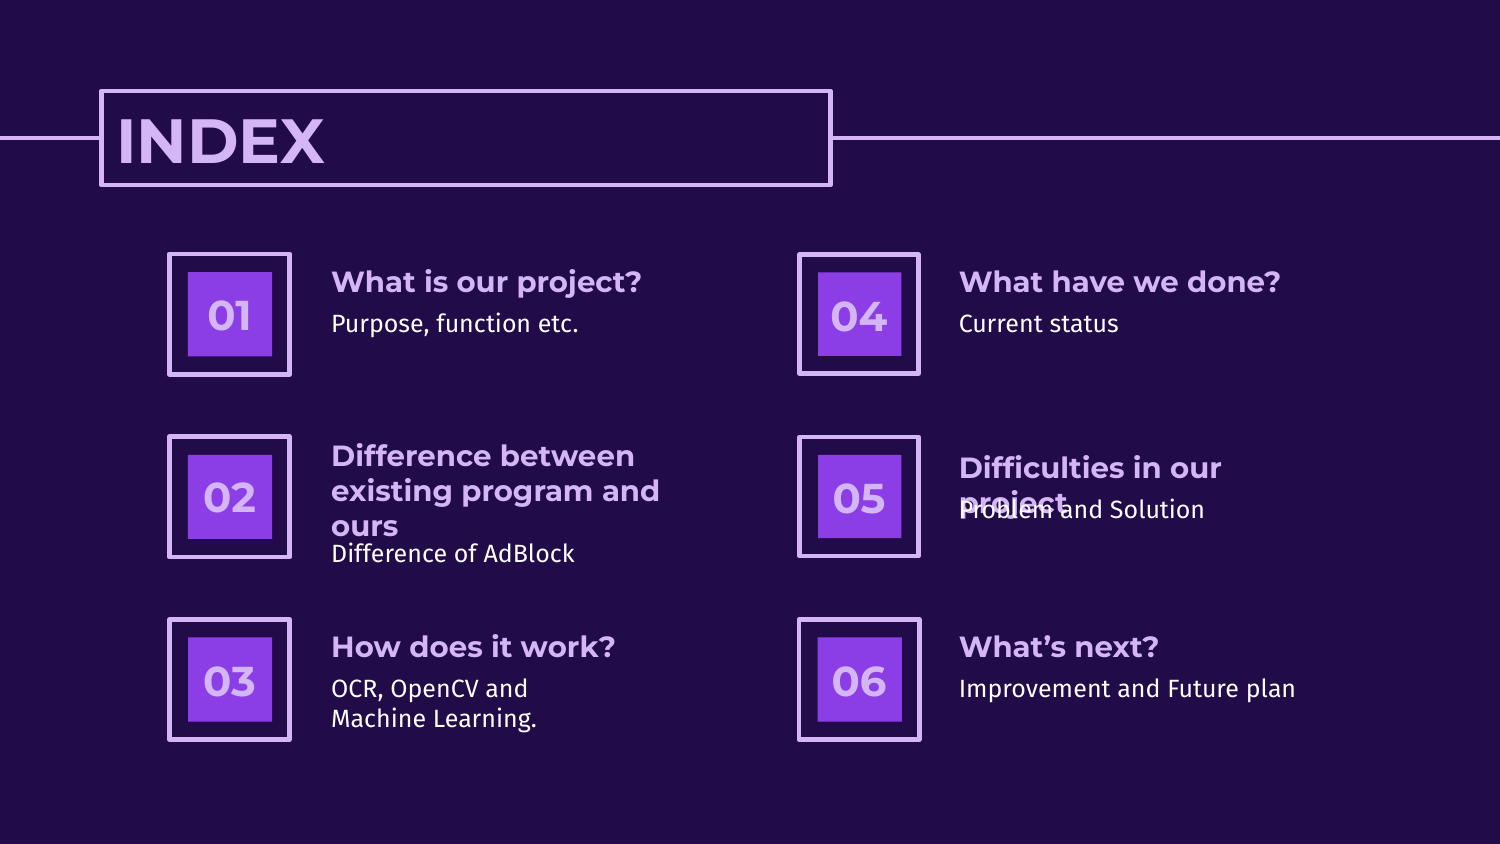

# INDEX
What have we done?
What is our project?

01
04
Current status
Purpose, function etc.
Difference between existing program and ours
Difficulties in our project

02
05
Problem and Solution
Difference of AdBlock

What’s next?
How does it work?

03
06
OCR, OpenCV and
Machine Learning.

Improvement and Future plan